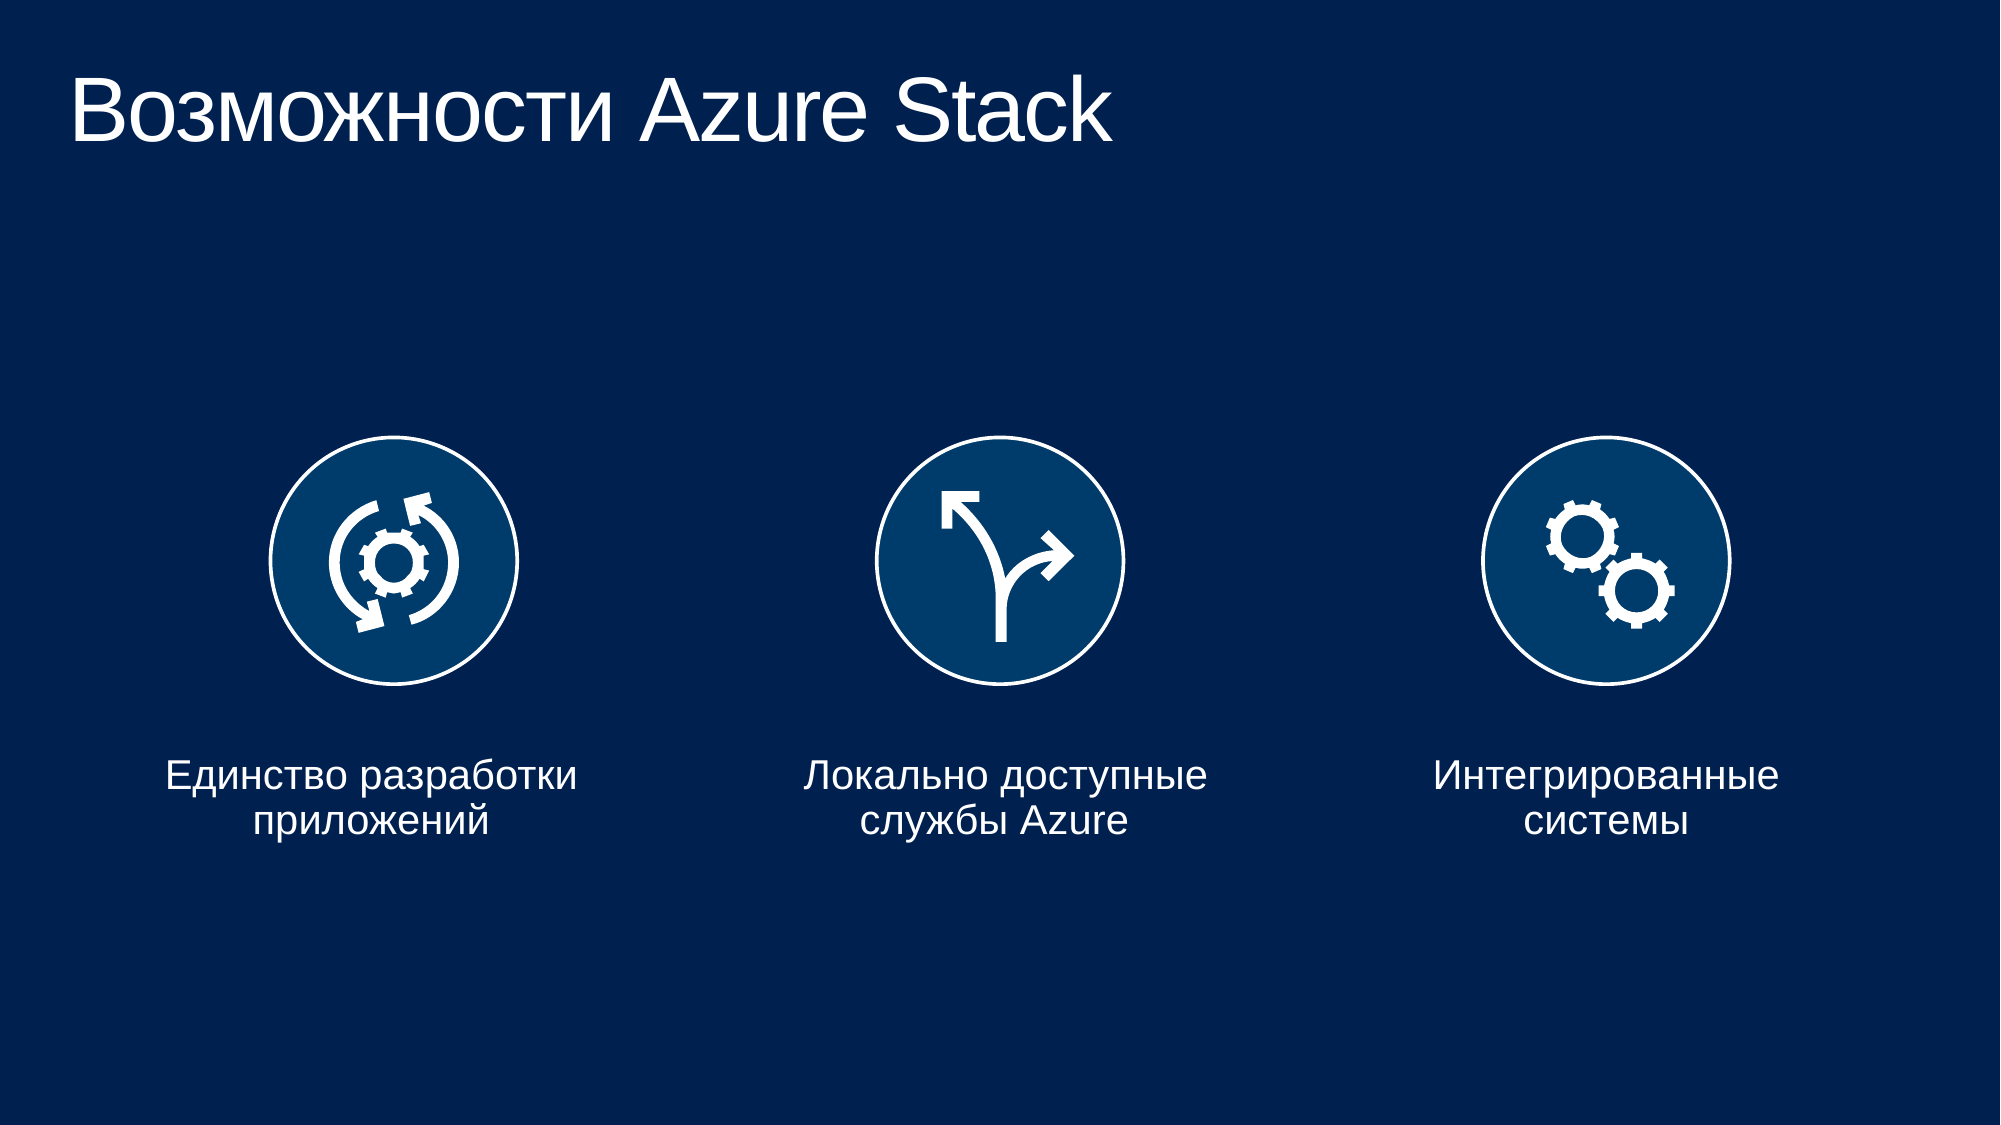

# Возможности Azure Stack

Единство разработки приложений
 Локально доступные службы Azure

Интегрированные системы